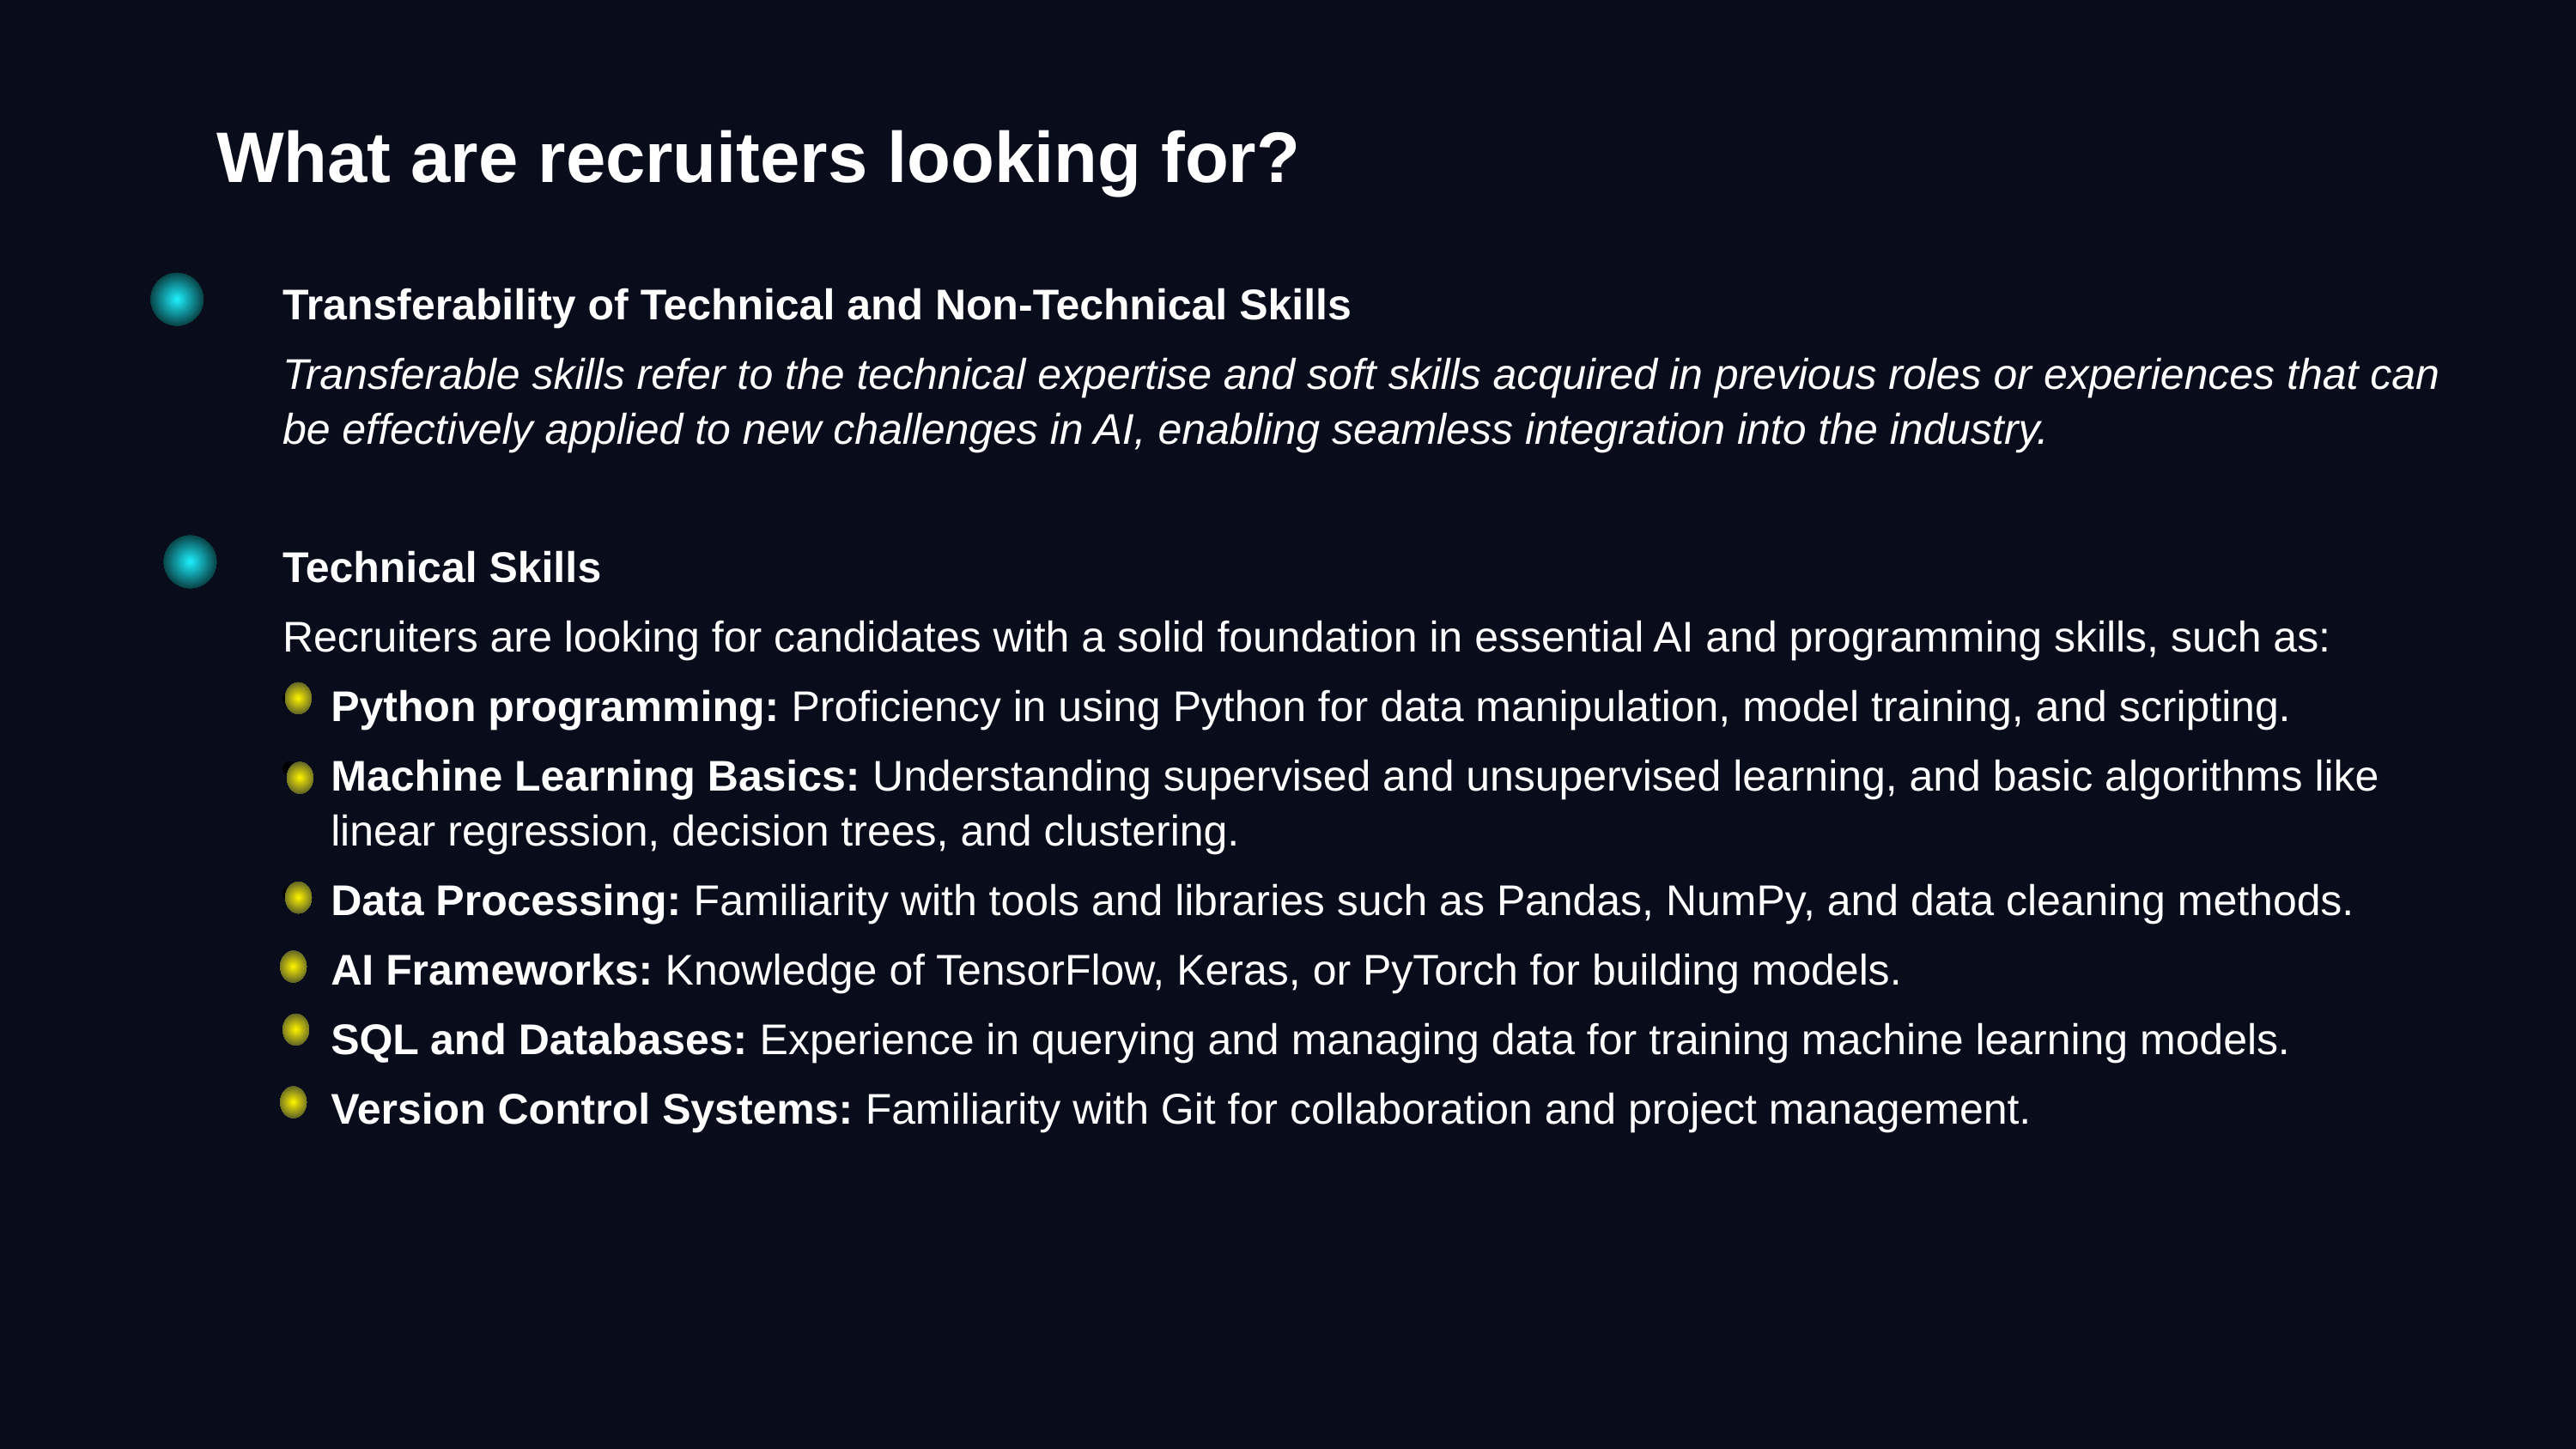

What are recruiters looking for?

Transferability of Technical and Non-Technical Skills
Transferable skills refer to the technical expertise and soft skills acquired in previous roles or experiences that can be effectively applied to new challenges in AI, enabling seamless integration into the industry.

Technical Skills
Recruiters are looking for candidates with a solid foundation in essential AI and programming skills, such as:
Python programming: Proficiency in using Python for data manipulation, model training, and scripting.
Machine Learning Basics: Understanding supervised and unsupervised learning, and basic algorithms like linear regression, decision trees, and clustering.
Data Processing: Familiarity with tools and libraries such as Pandas, NumPy, and data cleaning methods.
AI Frameworks: Knowledge of TensorFlow, Keras, or PyTorch for building models.
SQL and Databases: Experience in querying and managing data for training machine learning models.
Version Control Systems: Familiarity with Git for collaboration and project management.